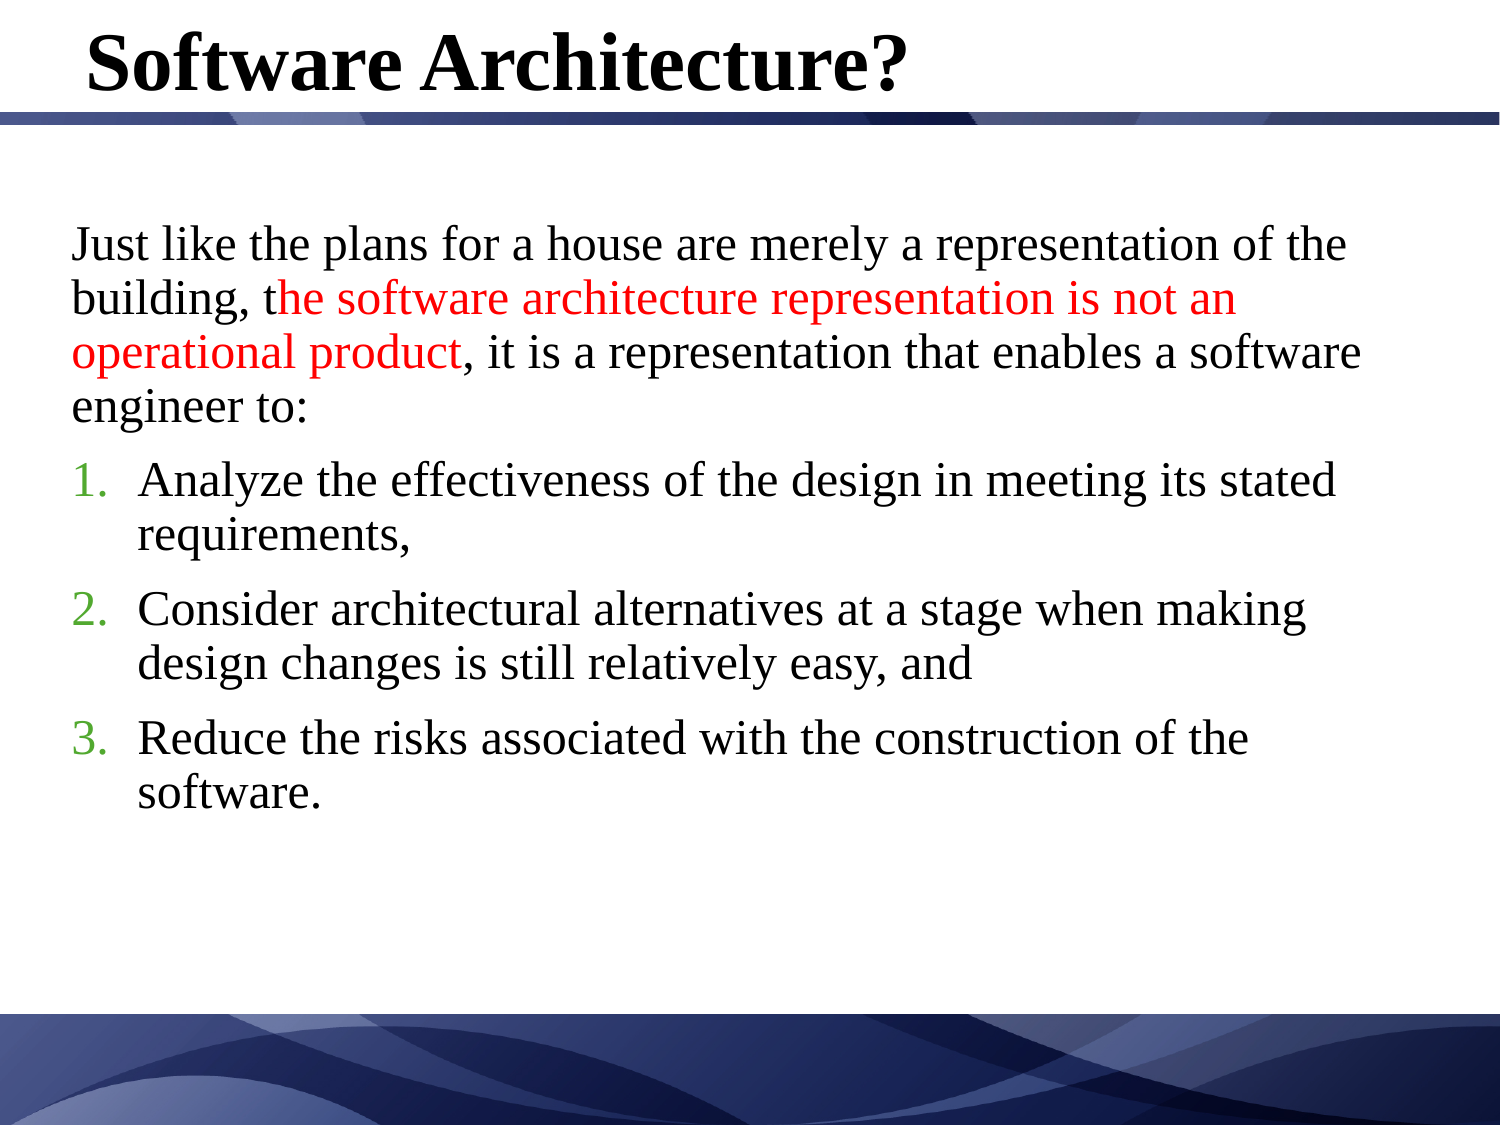

# Software Architecture?
Just like the plans for a house are merely a representation of the building, the software architecture representation is not an operational product, it is a representation that enables a software engineer to:
Analyze the effectiveness of the design in meeting its stated requirements,
Consider architectural alternatives at a stage when making design changes is still relatively easy, and
Reduce the risks associated with the construction of the software.
103